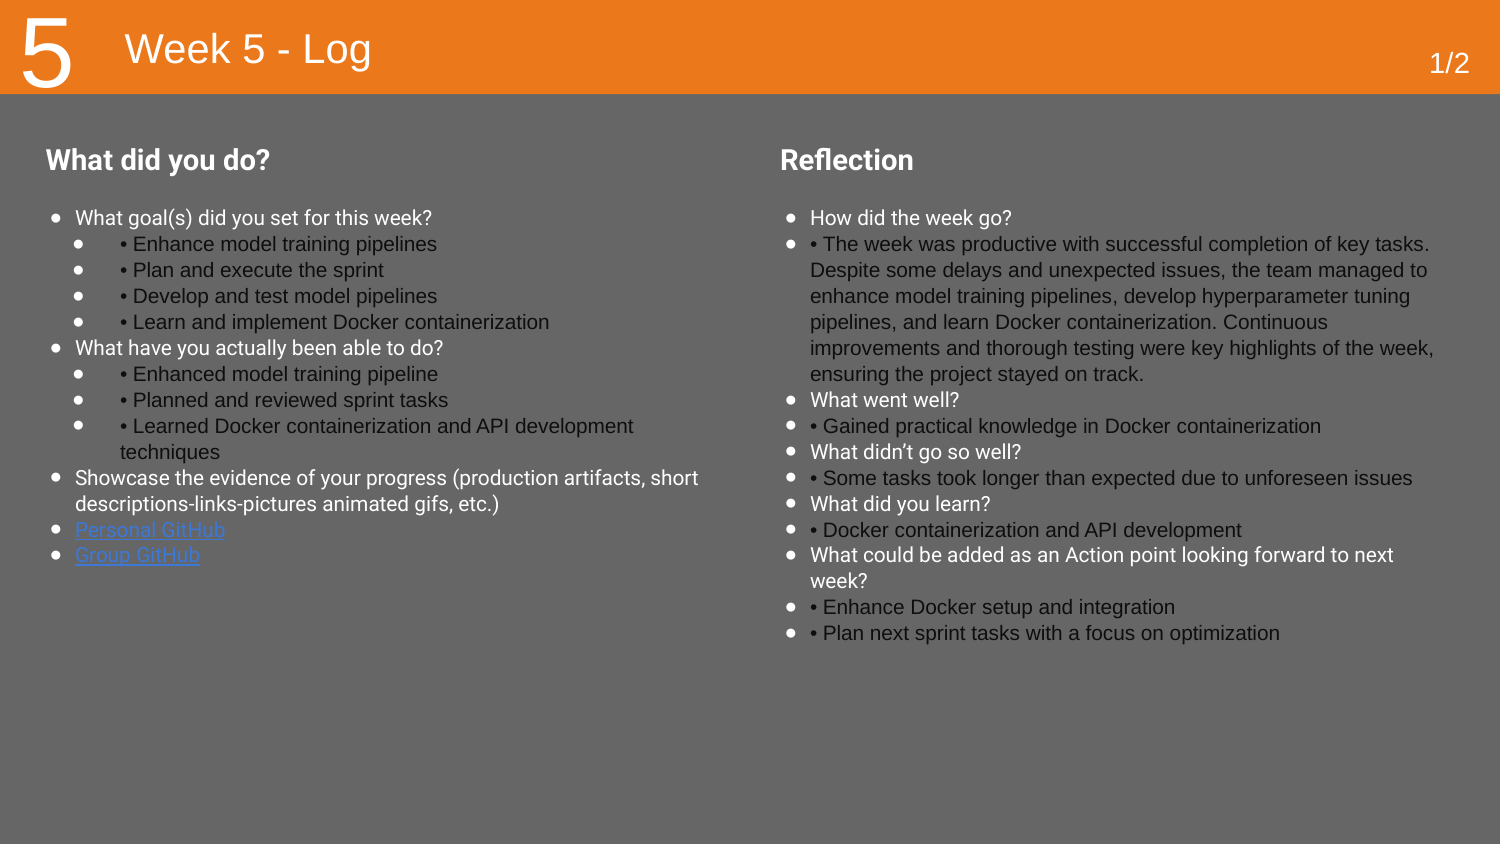

5
# Week 5 - Log
1/2

What did you do?
Reflection
What goal(s) did you set for this week?
• Enhance model training pipelines
• Plan and execute the sprint
• Develop and test model pipelines
• Learn and implement Docker containerization
What have you actually been able to do?
• Enhanced model training pipeline
• Planned and reviewed sprint tasks
• Learned Docker containerization and API development techniques
Showcase the evidence of your progress (production artifacts, short descriptions-links-pictures animated gifs, etc.)
Personal GitHub
Group GitHub

How did the week go?
• The week was productive with successful completion of key tasks. Despite some delays and unexpected issues, the team managed to enhance model training pipelines, develop hyperparameter tuning pipelines, and learn Docker containerization. Continuous improvements and thorough testing were key highlights of the week, ensuring the project stayed on track.
What went well?
• Gained practical knowledge in Docker containerization
What didn’t go so well?
• Some tasks took longer than expected due to unforeseen issues
What did you learn?
• Docker containerization and API development
What could be added as an Action point looking forward to next week?
• Enhance Docker setup and integration
• Plan next sprint tasks with a focus on optimization